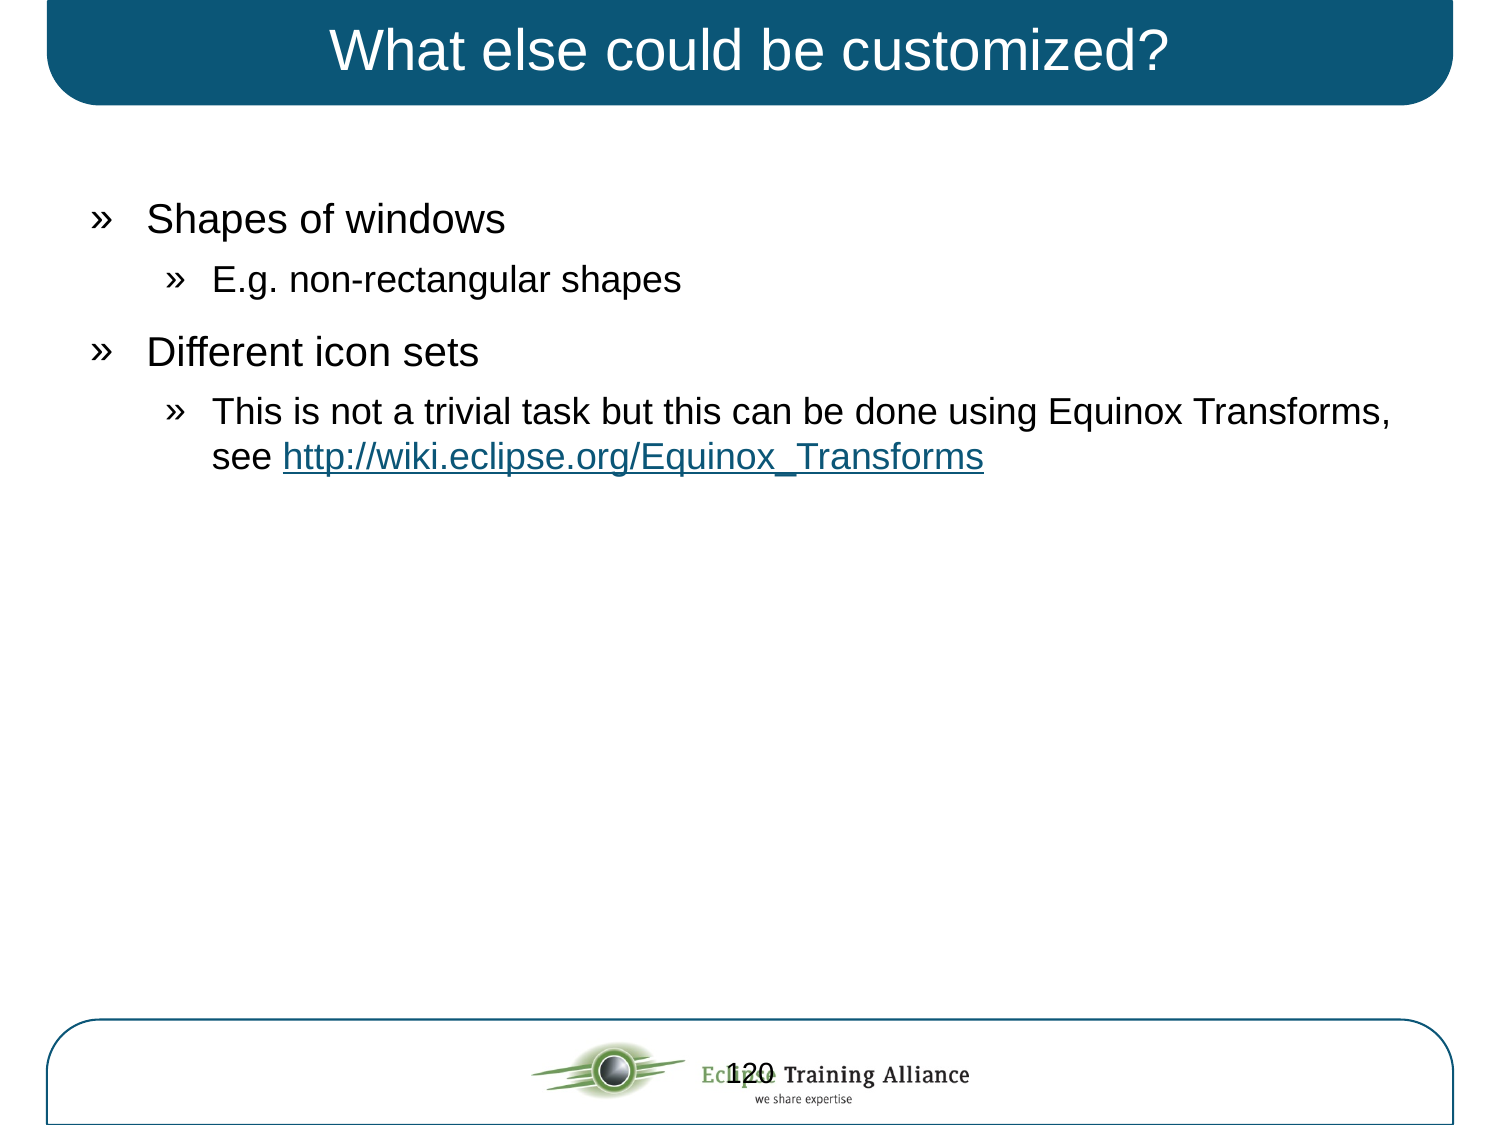

# What else could be customized?
Shapes of windows
E.g. non-rectangular shapes
Different icon sets
This is not a trivial task but this can be done using Equinox Transforms, see http://wiki.eclipse.org/Equinox_Transforms
120